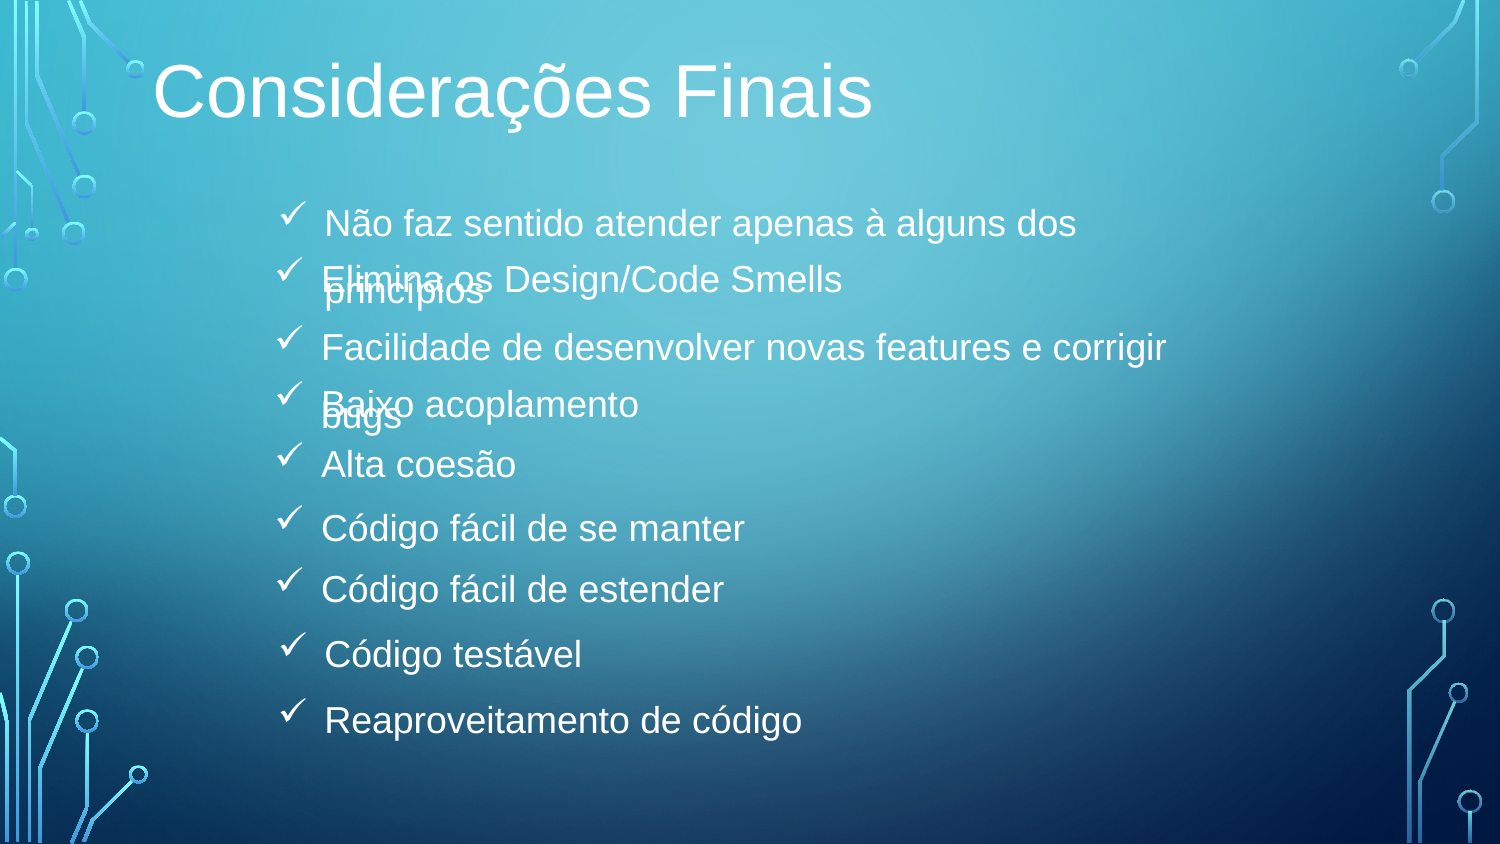

Considerações Finais
Não faz sentido atender apenas à alguns dos princípios
Elimina os Design/Code Smells
Facilidade de desenvolver novas features e corrigir bugs
Baixo acoplamento
Alta coesão
Código fácil de se manter
Código fácil de estender
Código testável
Reaproveitamento de código